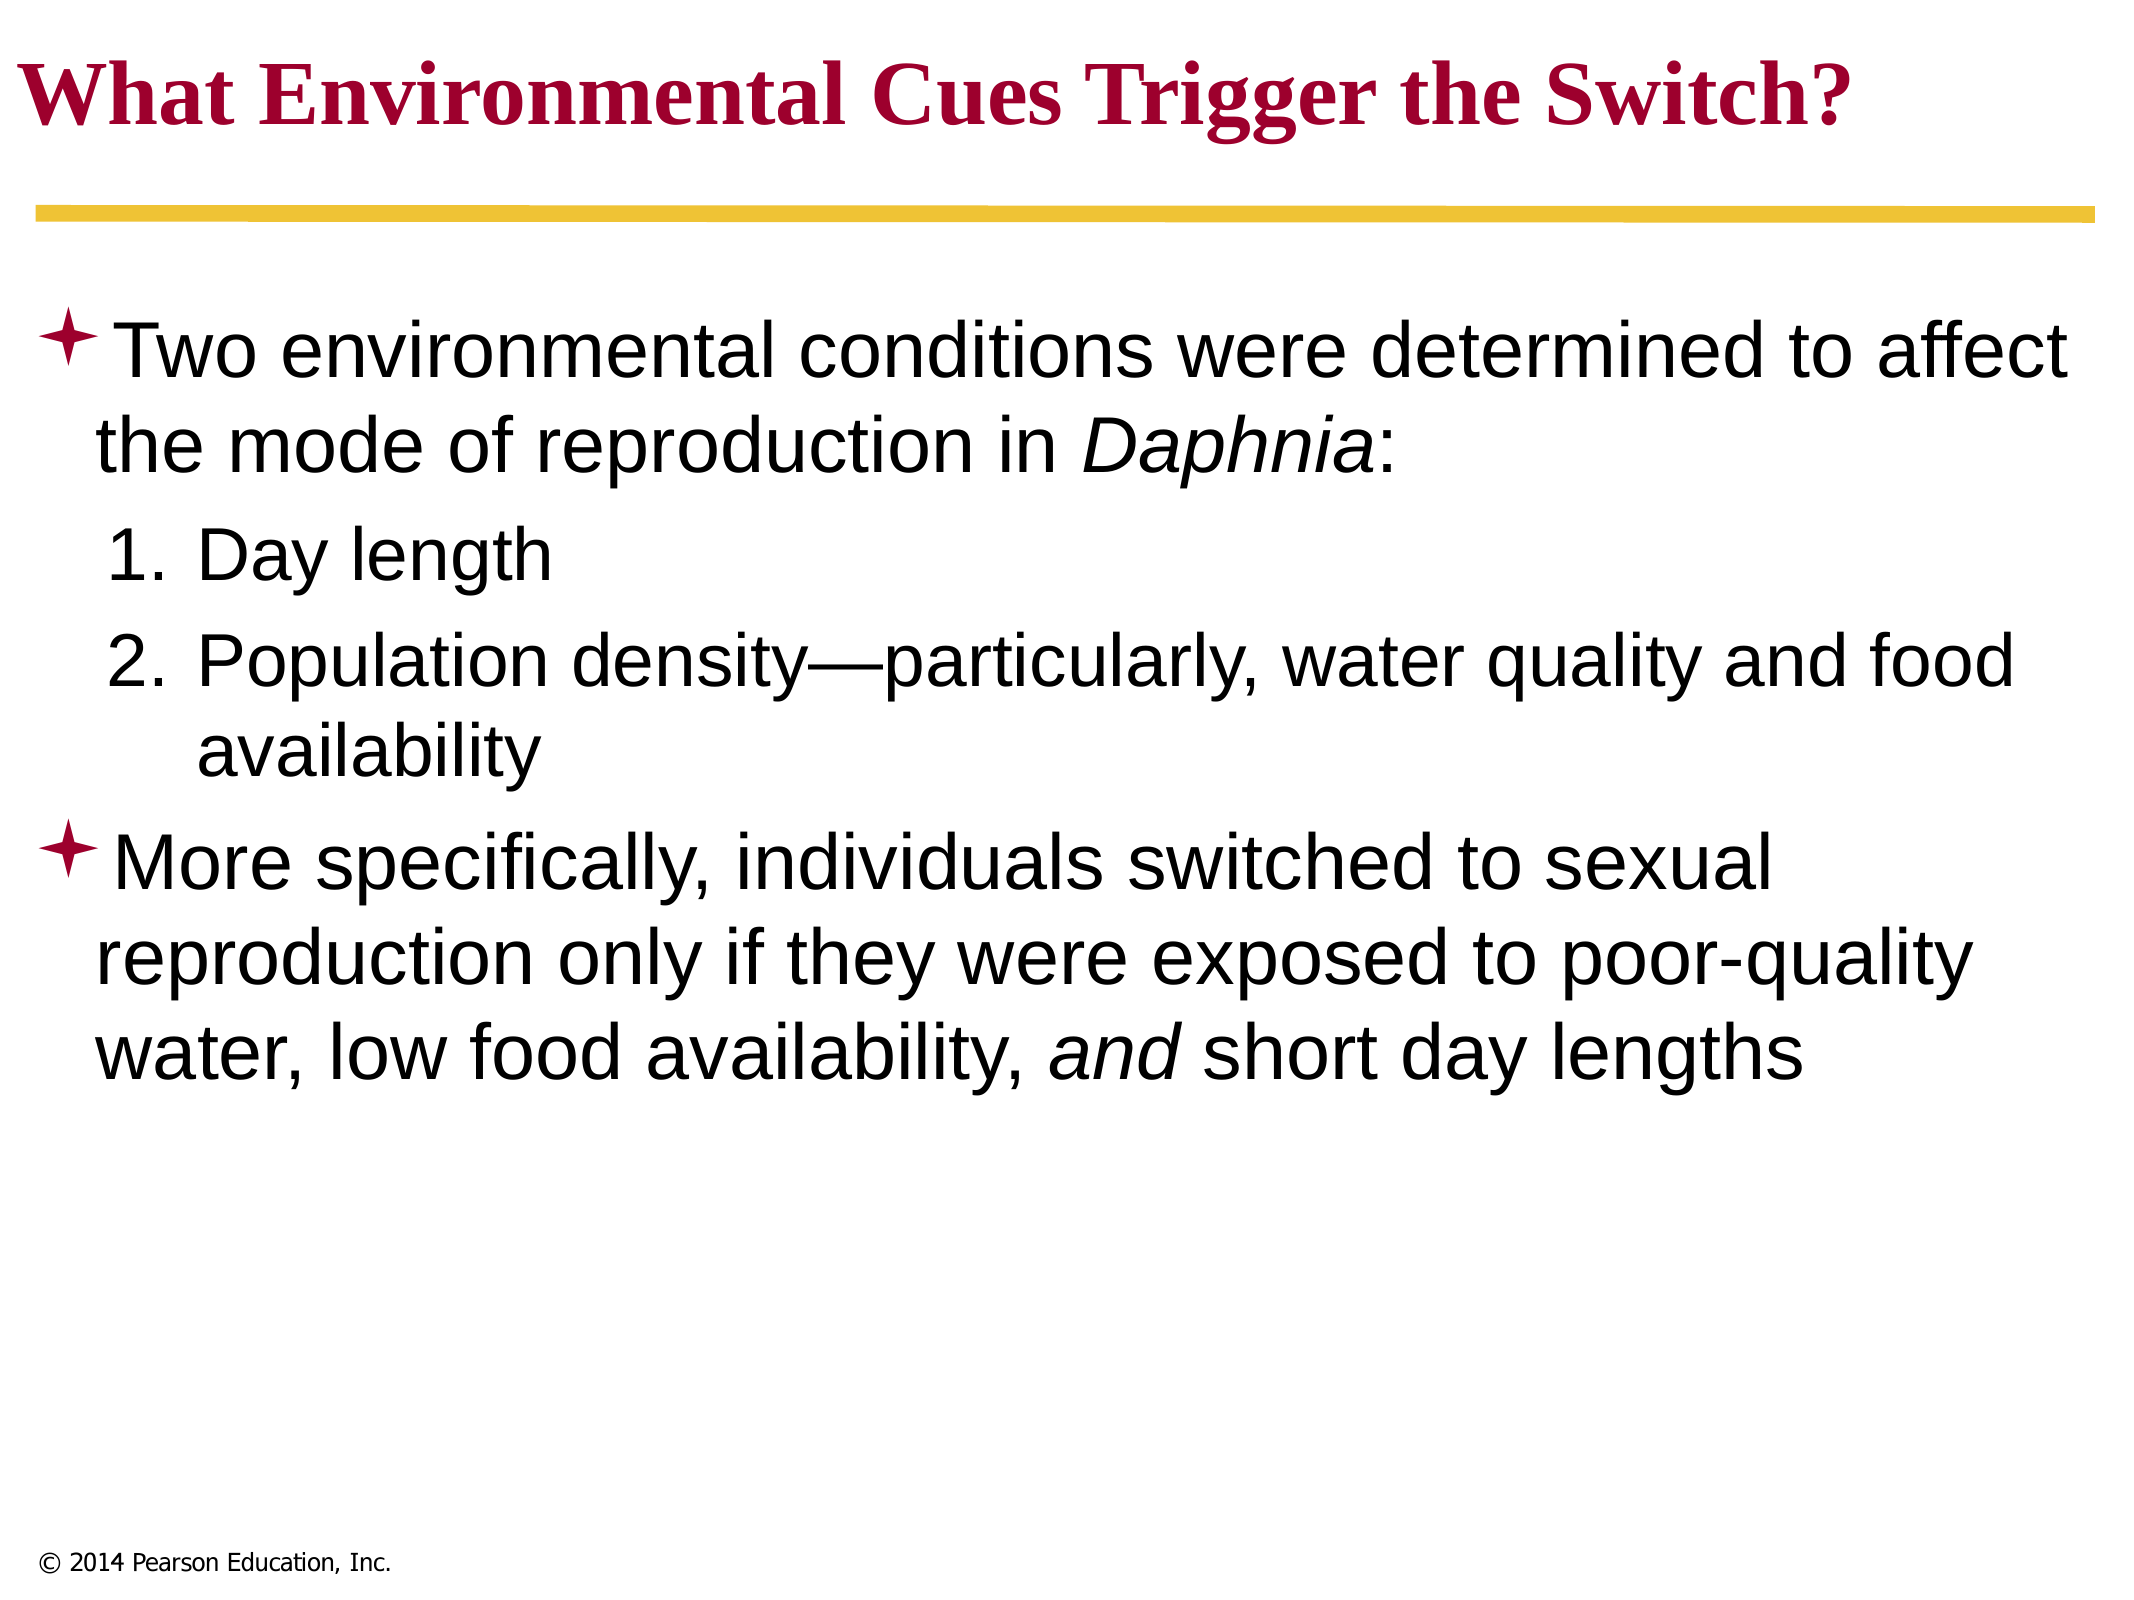

What Environmental Cues Trigger the Switch?

Two environmental conditions were determined to affect the mode of reproduction in Daphnia:
Day length
Population density—particularly, water quality and food availability
More specifically, individuals switched to sexual reproduction only if they were exposed to poor-quality water, low food availability, and short day lengths